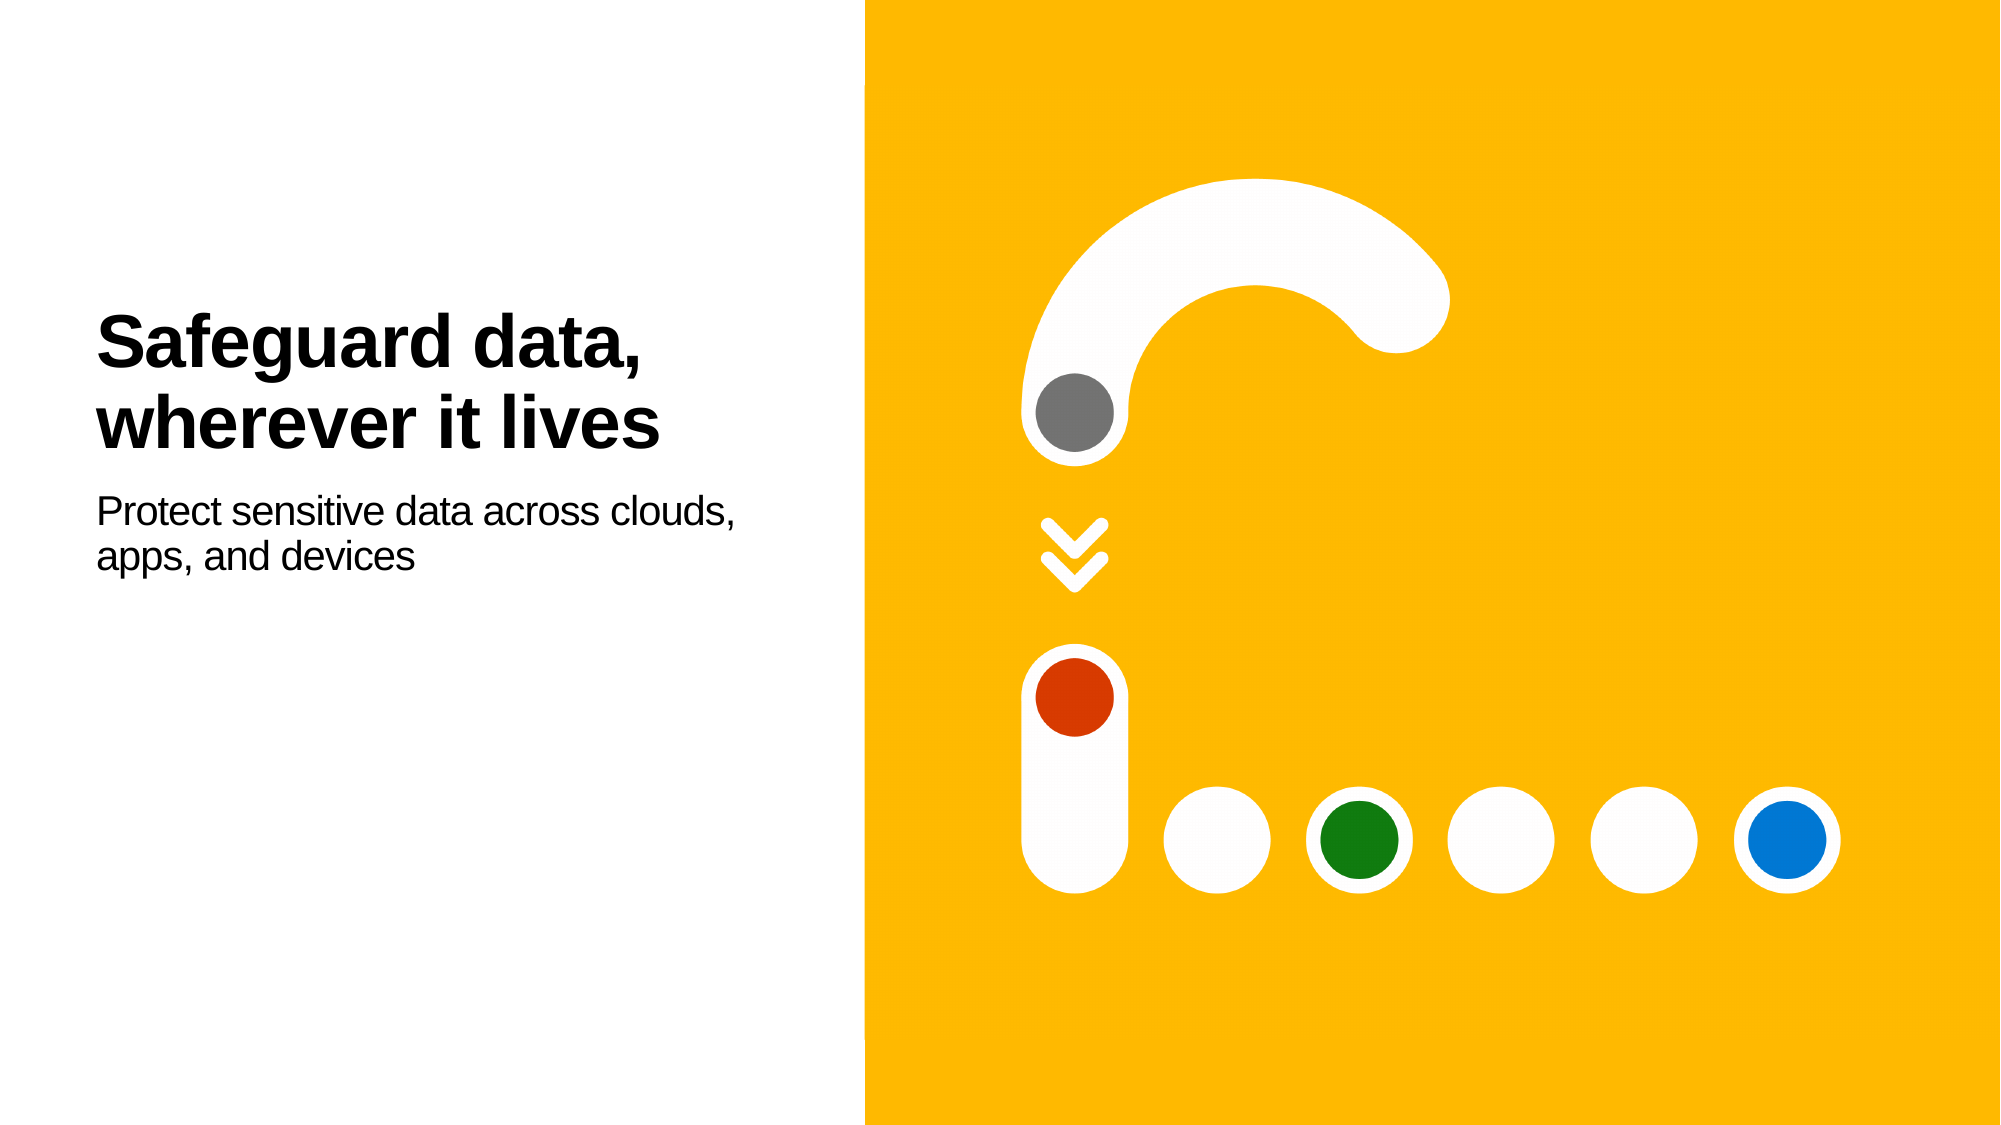

# Safeguard data, wherever it lives Protect sensitive data across clouds, apps, and devices